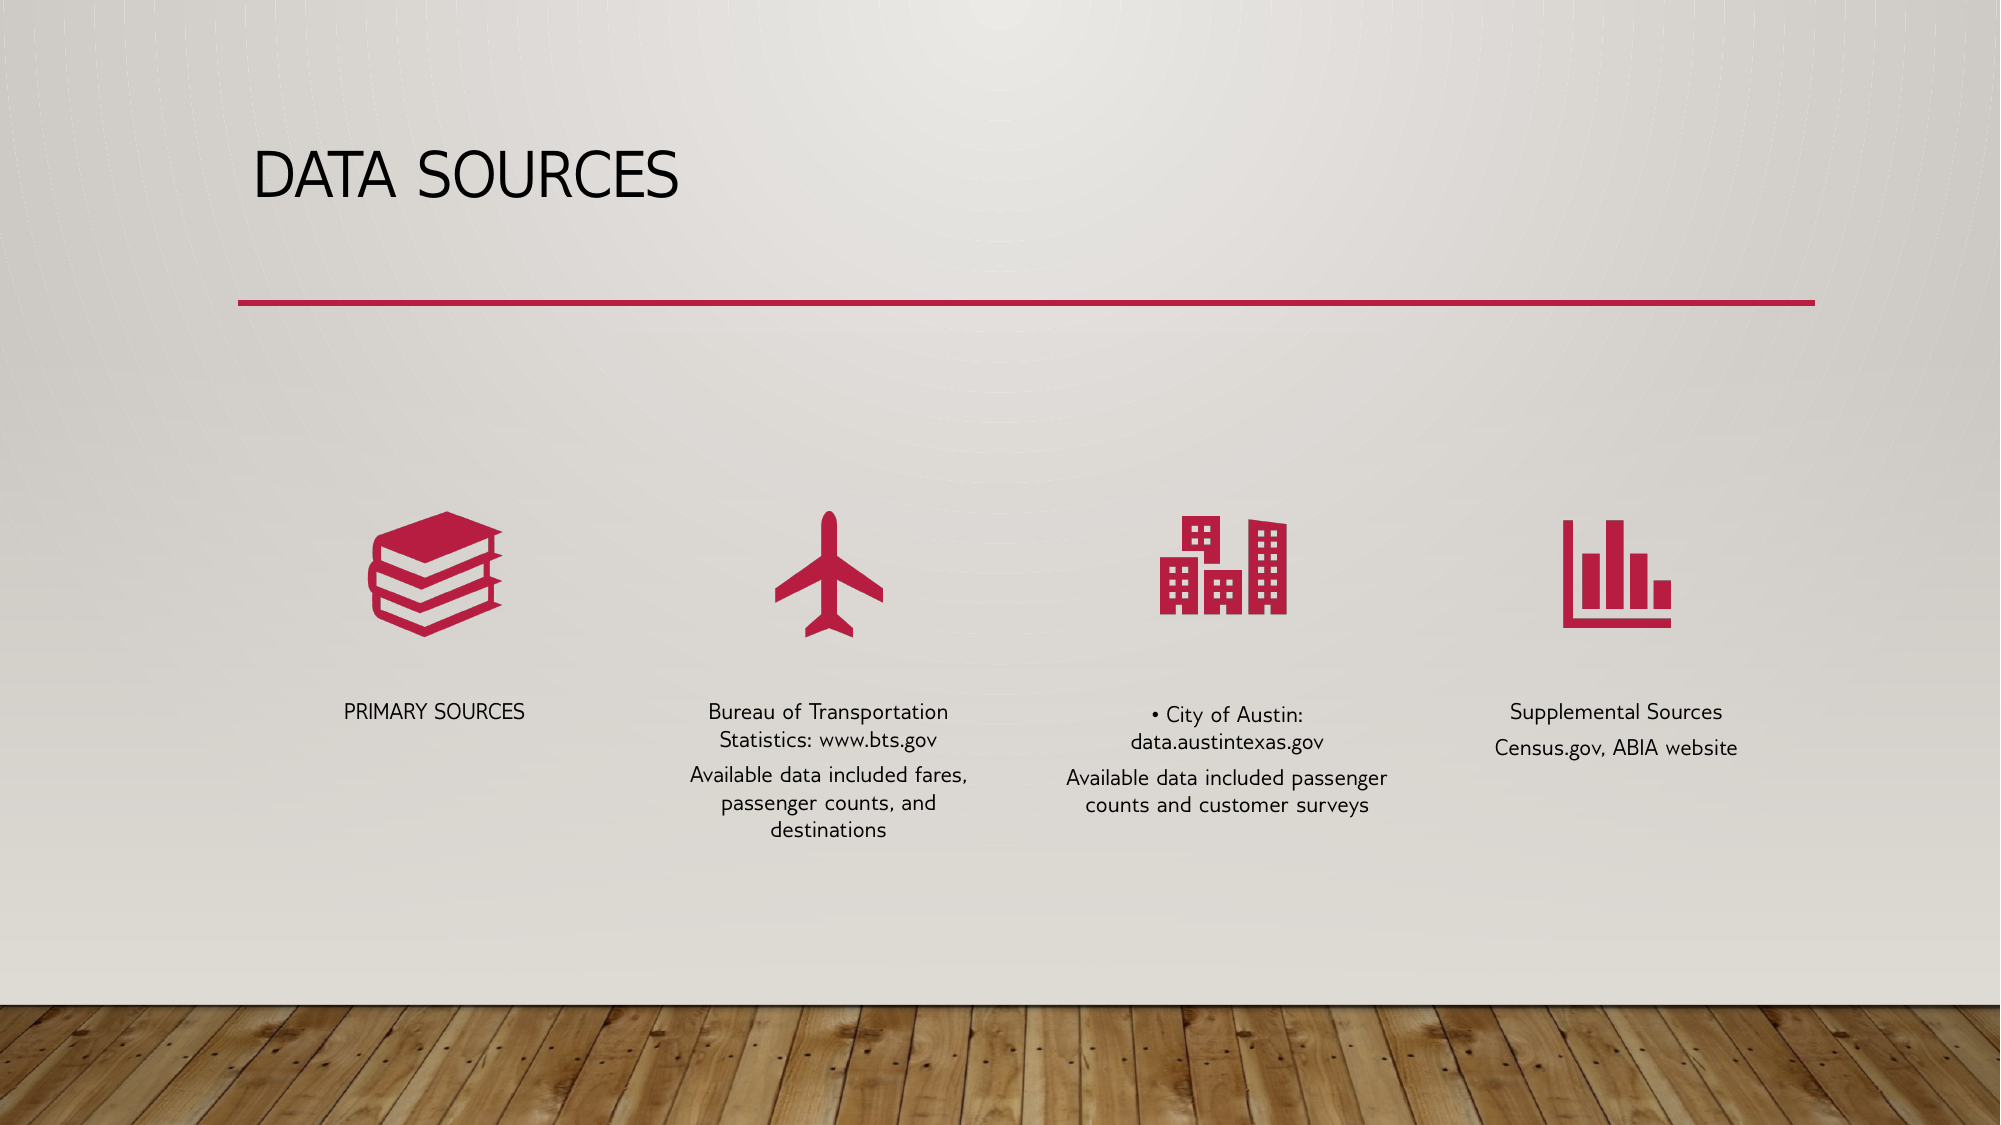

# Data Sources
PRIMARY SOURCES
Bureau of Transportation Statistics: www.bts.gov
Available data included fares, passenger counts, and destinations
• City of Austin: data.austintexas.gov
Available data included passenger counts and customer surveys
Supplemental Sources
Census.gov, ABIA website